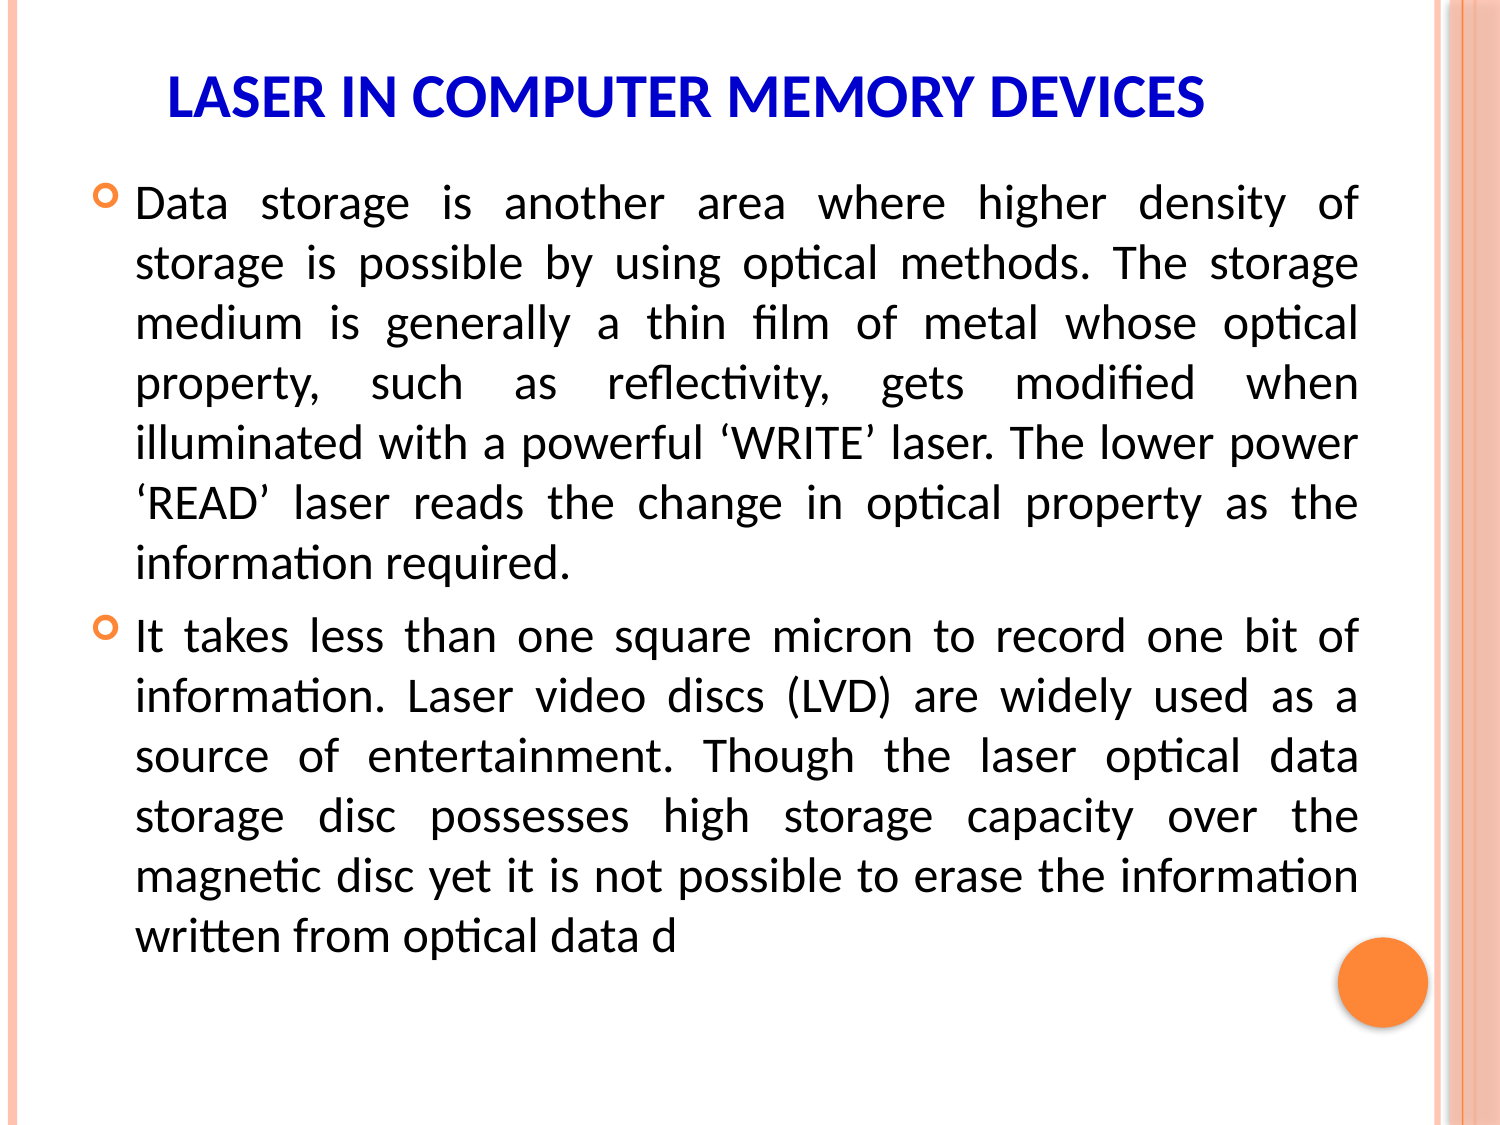

# Laser in computer memory devices
Data storage is another area where higher density of storage is possible by using optical methods. The storage medium is generally a thin film of metal whose optical property, such as reflectivity, gets modified when illuminated with a powerful ‘WRITE’ laser. The lower power ‘READ’ laser reads the change in optical property as the information required.
It takes less than one square micron to record one bit of information. Laser video discs (LVD) are widely used as a source of entertainment. Though the laser optical data storage disc possesses high storage capacity over the magnetic disc yet it is not possible to erase the information written from optical data d